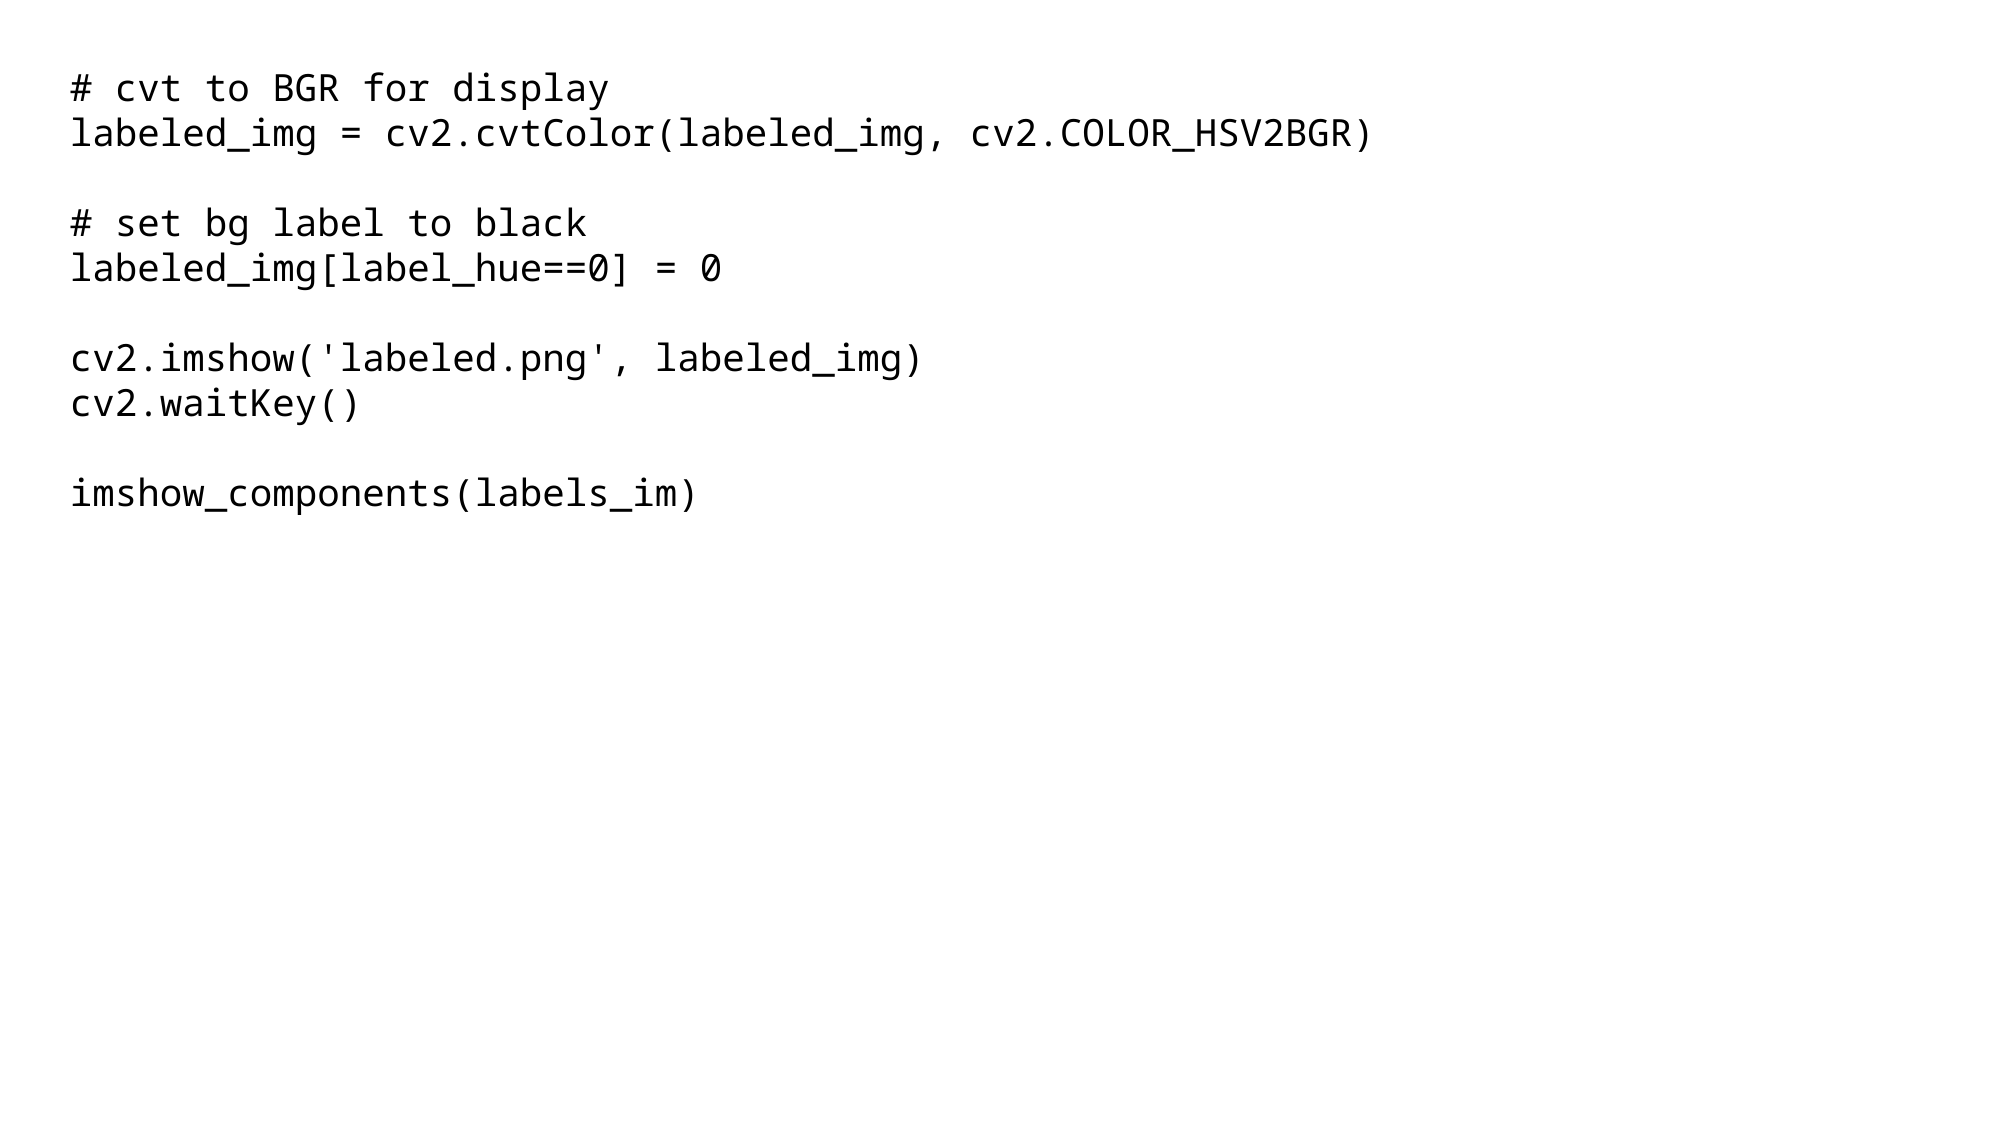

# cvt to BGR for display
labeled_img = cv2.cvtColor(labeled_img, cv2.COLOR_HSV2BGR)
# set bg label to black
labeled_img[label_hue==0] = 0
cv2.imshow('labeled.png', labeled_img)
cv2.waitKey()
imshow_components(labels_im)

# PANTONE® COLOUR OF THE YEAR 2022